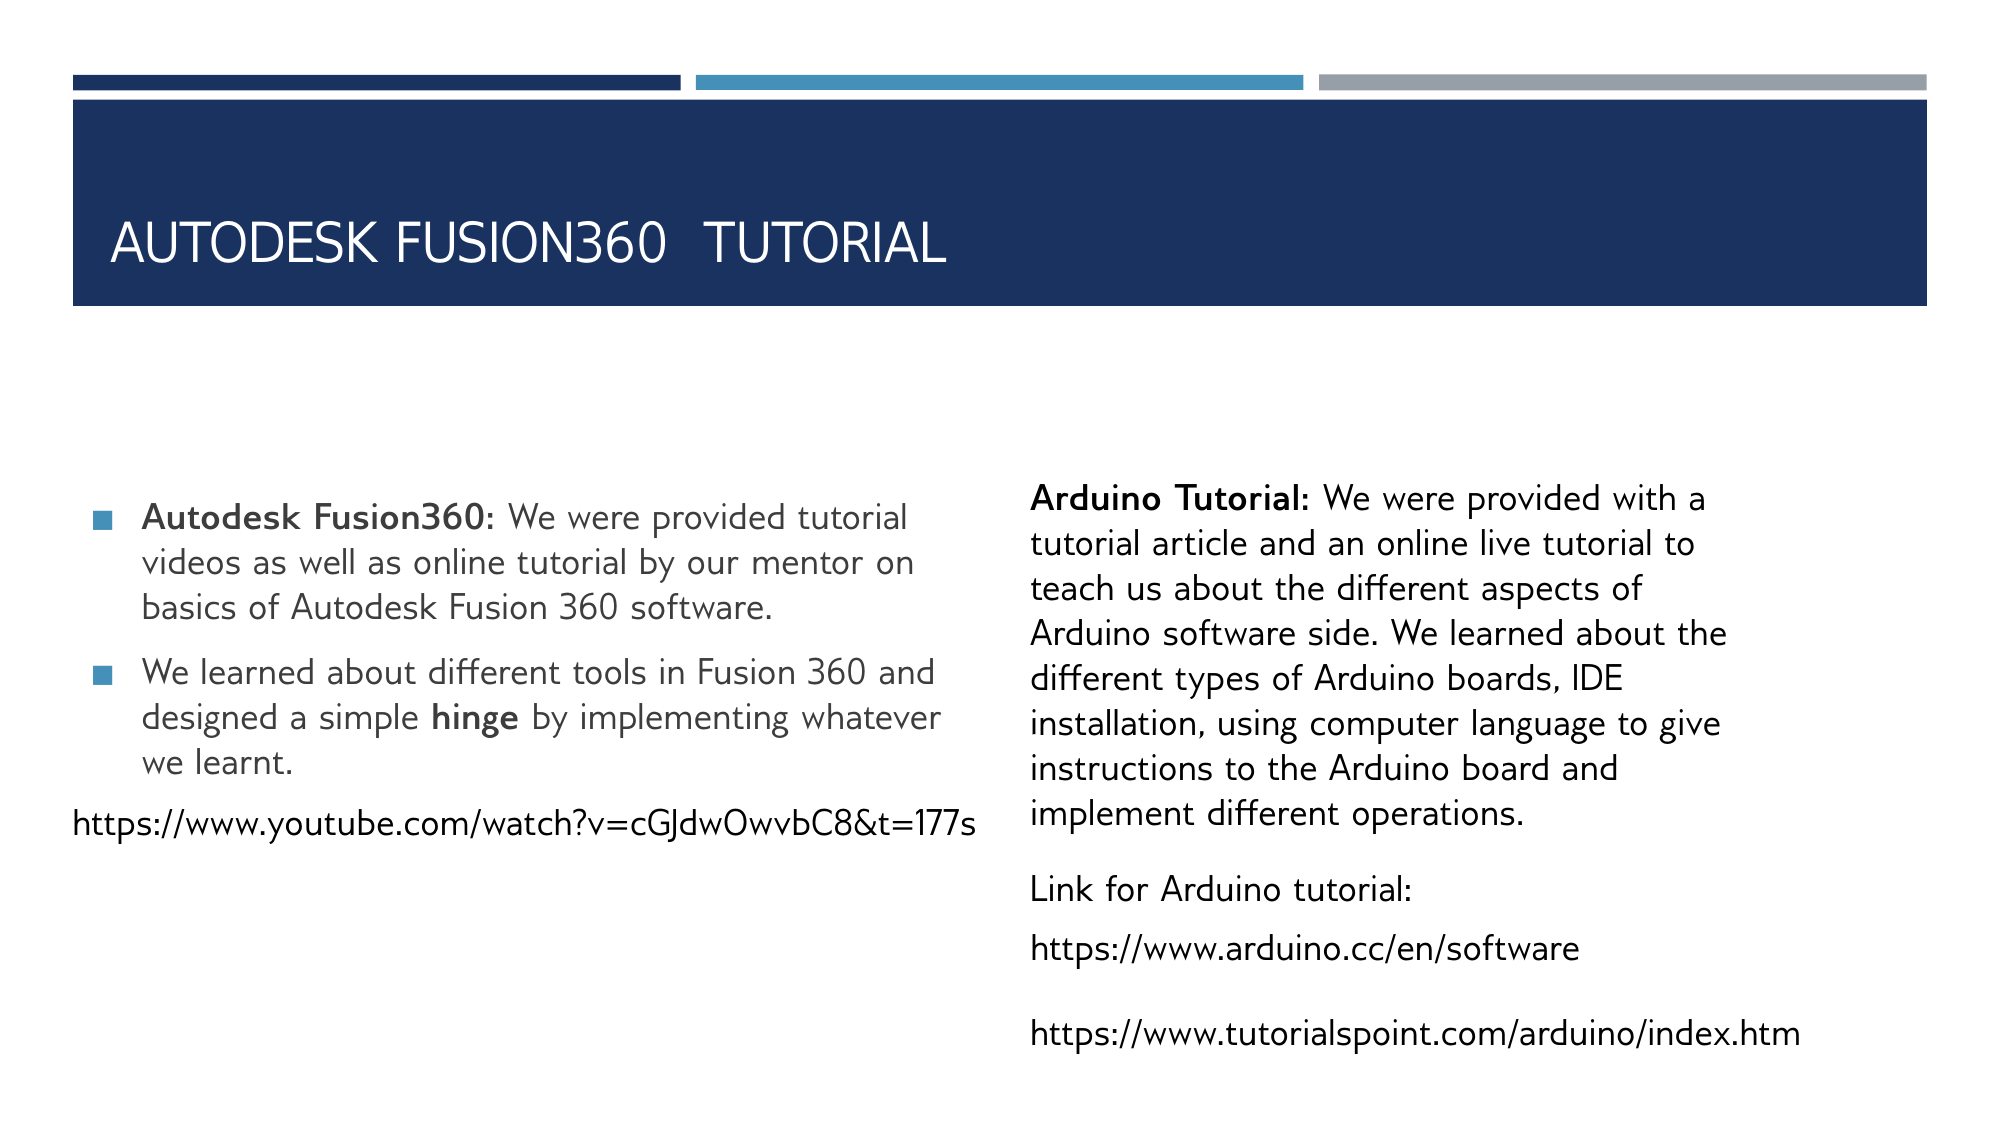

# AUTODESK FUSION360  TUTORIAL
Autodesk Fusion360: We were provided tutorial videos as well as online tutorial by our mentor on basics of Autodesk Fusion 360 software.
We learned about different tools in Fusion 360 and designed a simple hinge by implementing whatever we learnt.
.
Arduino Tutorial: We were provided with a tutorial article and an online live tutorial to teach us about the different aspects of Arduino software side. We learned about the different types of Arduino boards, IDE installation, using computer language to give instructions to the Arduino board and implement different operations.

https://www.arduino.cc/en/software
https://www.youtube.com/watch?v=cGJdwOwvbC8&t=177s
Link for Arduino tutorial:
https://www.tutorialspoint.com/arduino/index.htm